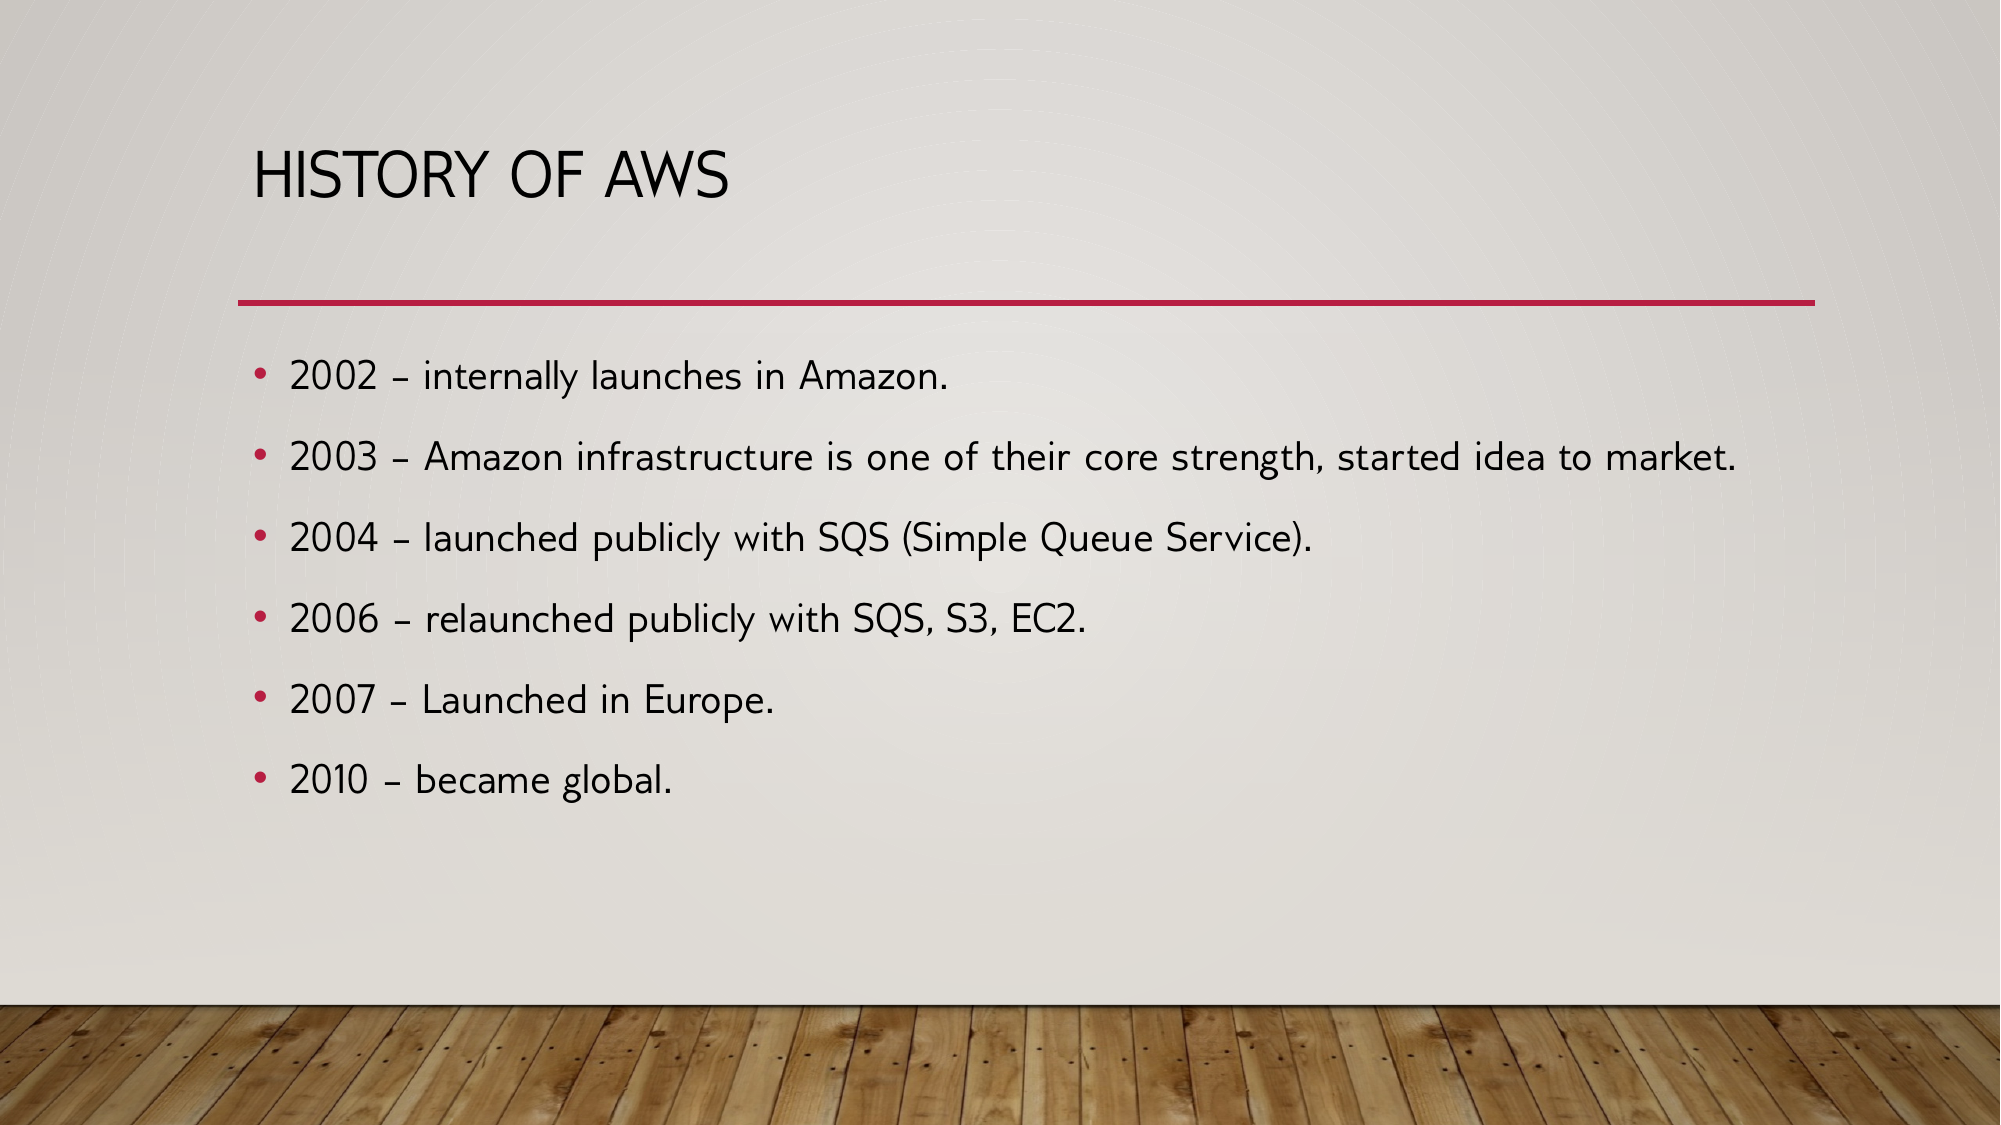

# History of aws
2002 – internally launches in Amazon.
2003 – Amazon infrastructure is one of their core strength, started idea to market.
2004 – launched publicly with SQS (Simple Queue Service).
2006 – relaunched publicly with SQS, S3, EC2.
2007 – Launched in Europe.
2010 – became global.